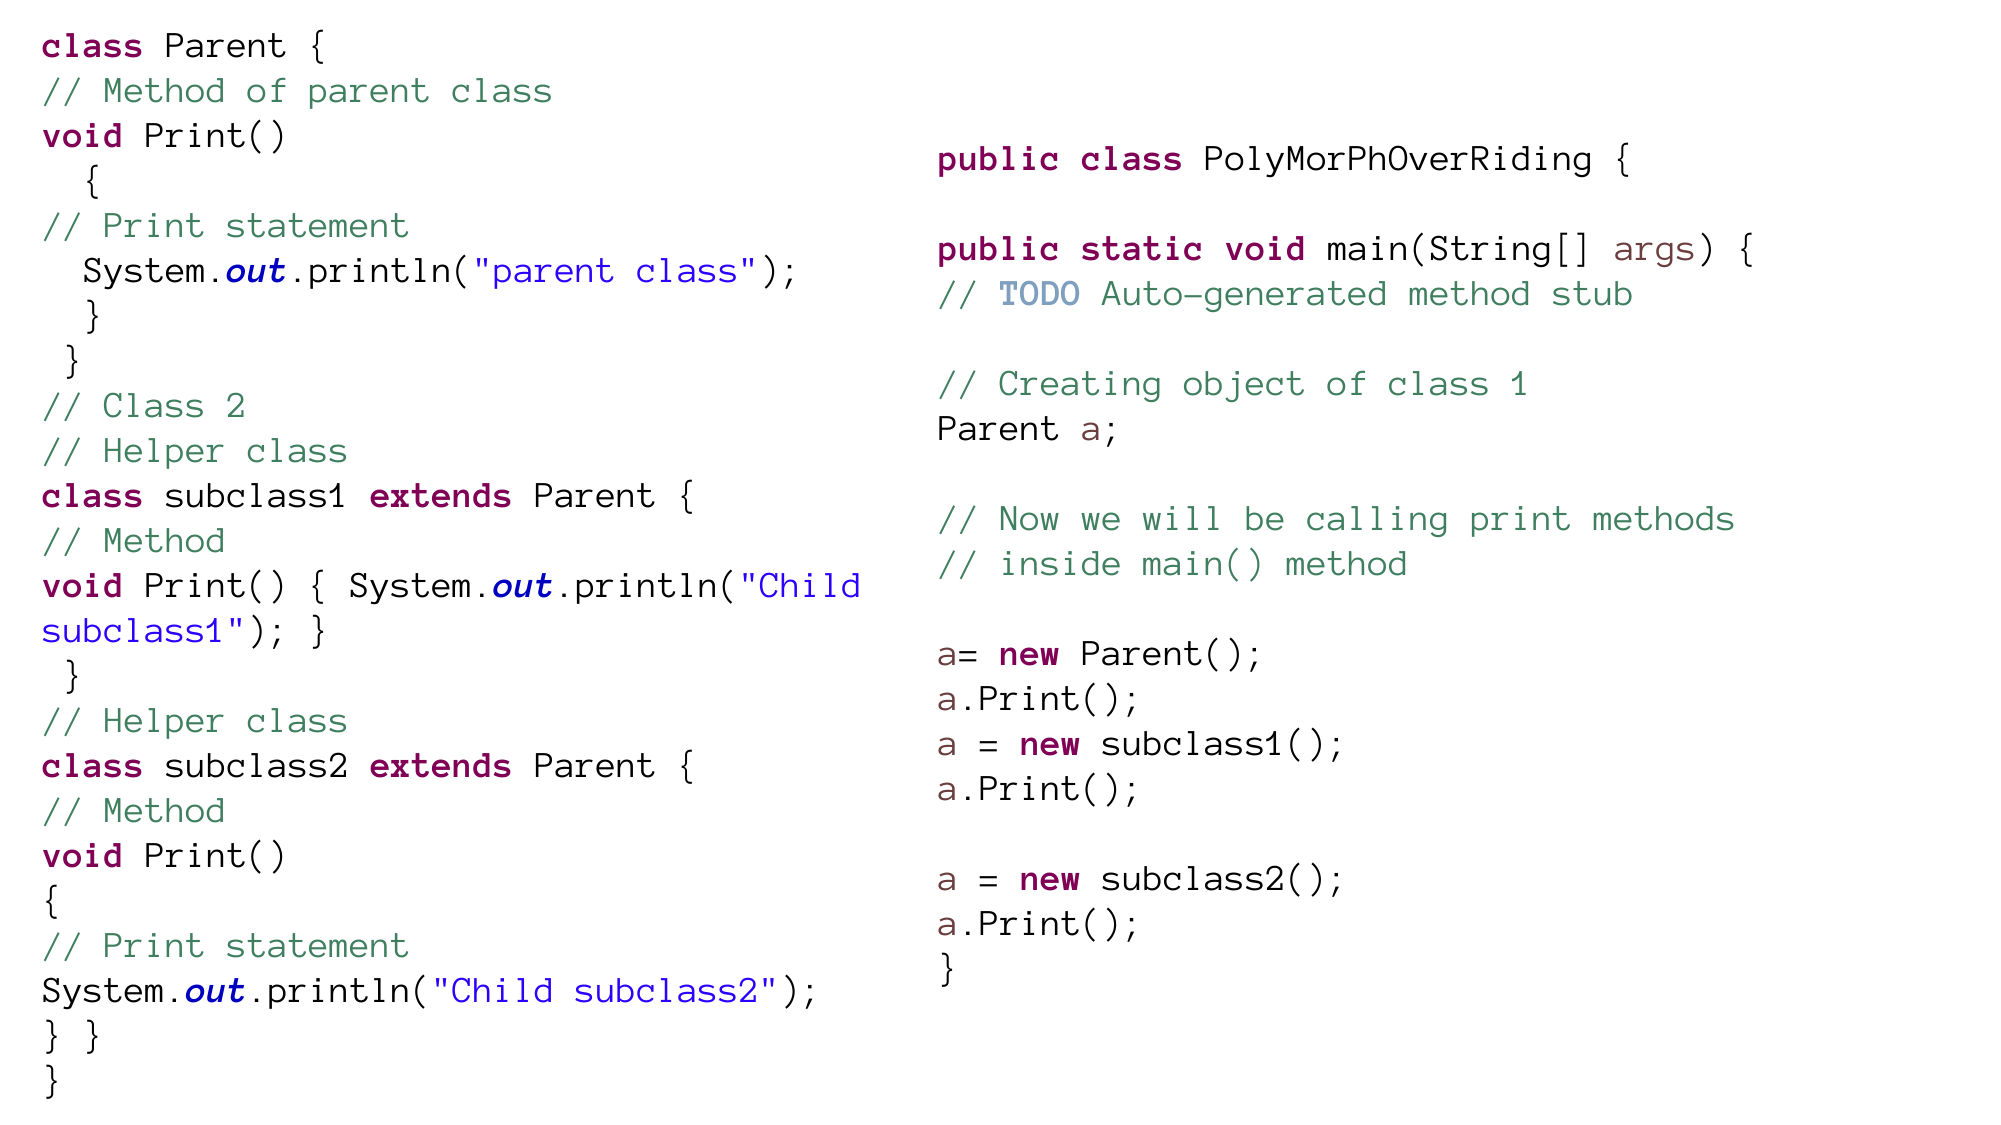

class Parent {
// Method of parent class
void Print()
  {
// Print statement
  System.out.println("parent class");
  }
 }
// Class 2
// Helper class
class subclass1 extends Parent {
// Method
void Print() { System.out.println("Child subclass1"); }
 }
// Helper class
class subclass2 extends Parent {
// Method
void Print()
{
// Print statement
System.out.println("Child subclass2");
} }
}
public class PolyMorPhOverRiding {

public static void main(String[] args) {
// TODO Auto-generated method stub
// Creating object of class 1
Parent a;
// Now we will be calling print methods
// inside main() method
a= new Parent();
a.Print();
a = new subclass1();
a.Print();
a = new subclass2();
a.Print();
}